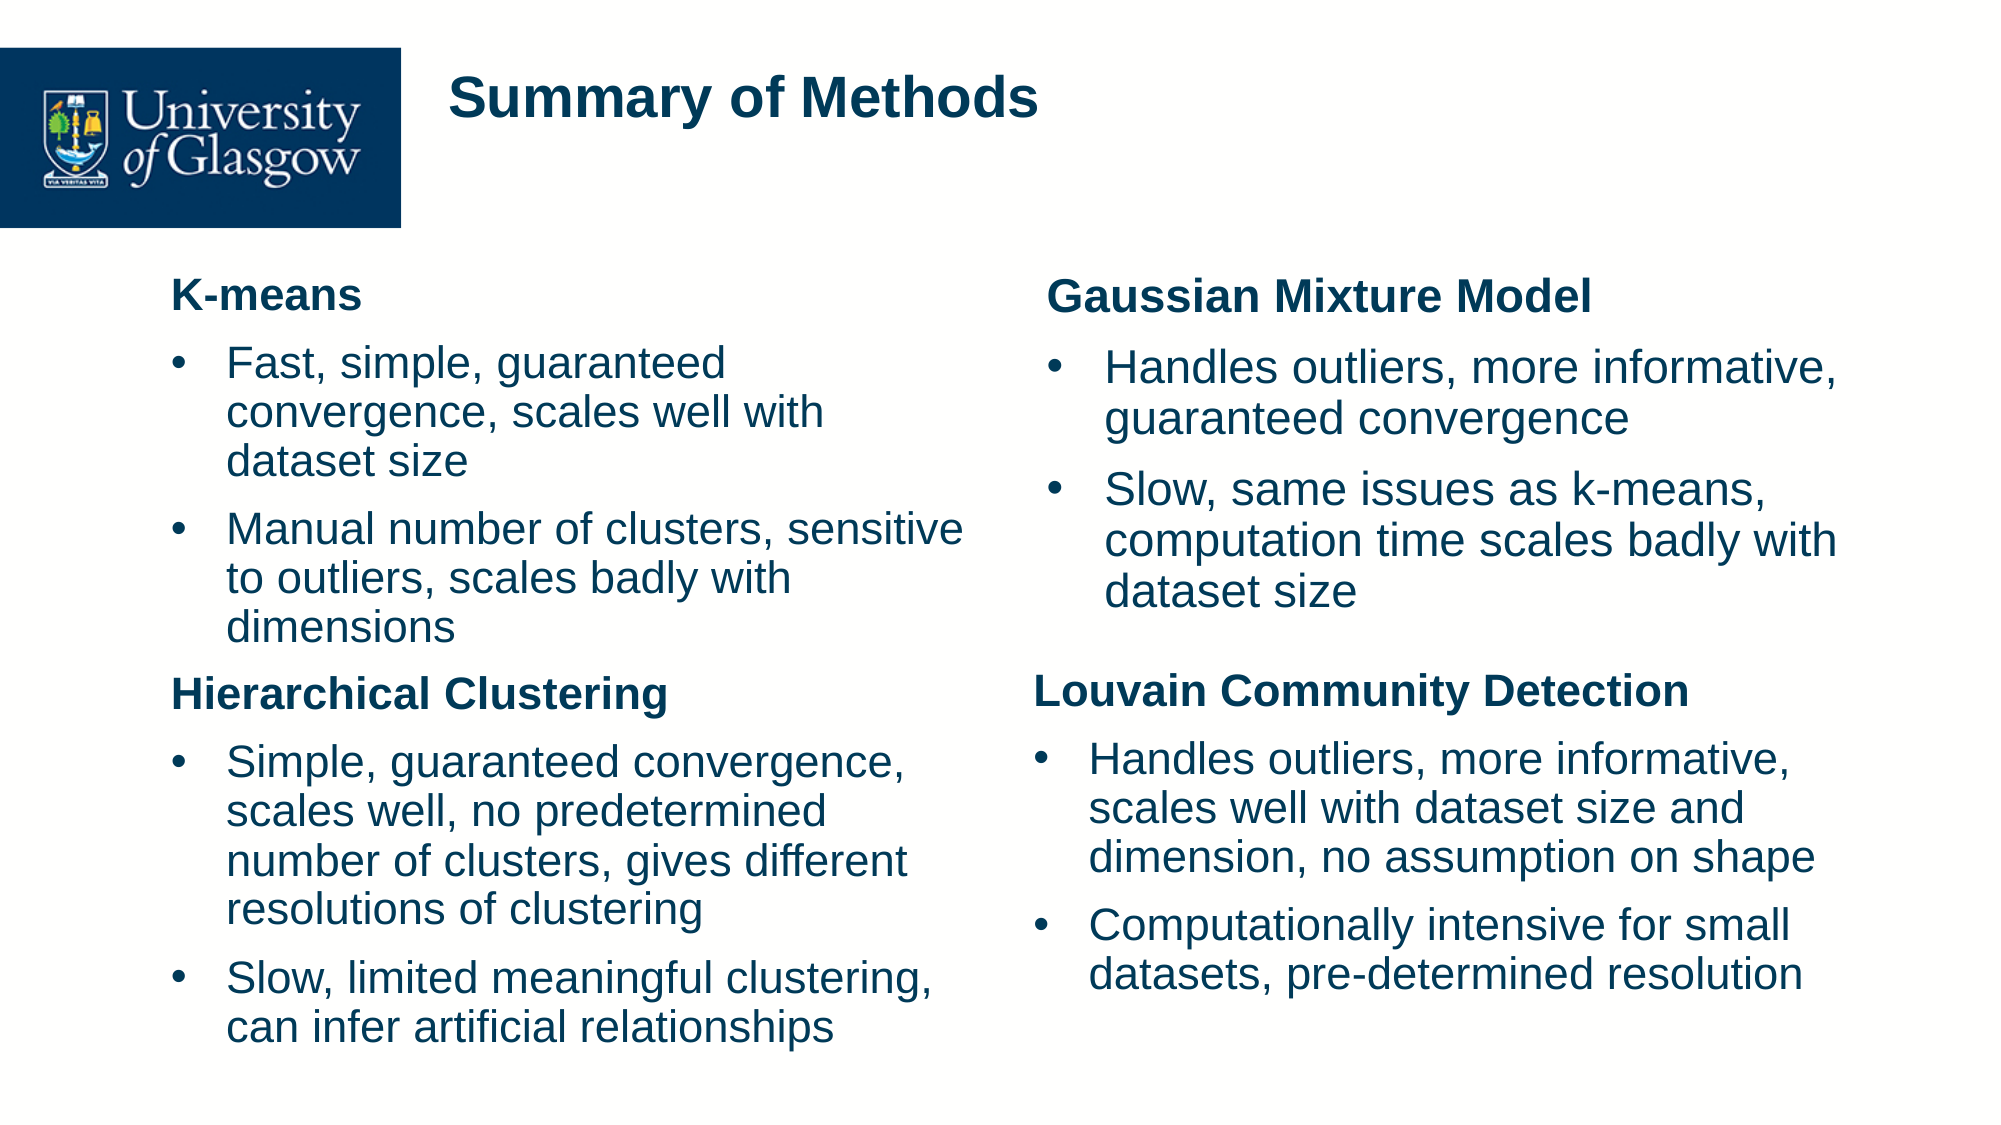

# Summary of Methods
K-means
Fast, simple, guaranteed convergence, scales well with dataset size
Manual number of clusters, sensitive to outliers, scales badly with dimensions
Gaussian Mixture Model
Handles outliers, more informative, guaranteed convergence
Slow, same issues as k-means, computation time scales badly with dataset size
Louvain Community Detection
Handles outliers, more informative, scales well with dataset size and dimension, no assumption on shape
Computationally intensive for small datasets, pre-determined resolution
Hierarchical Clustering
Simple, guaranteed convergence, scales well, no predetermined number of clusters, gives different resolutions of clustering
Slow, limited meaningful clustering, can infer artificial relationships